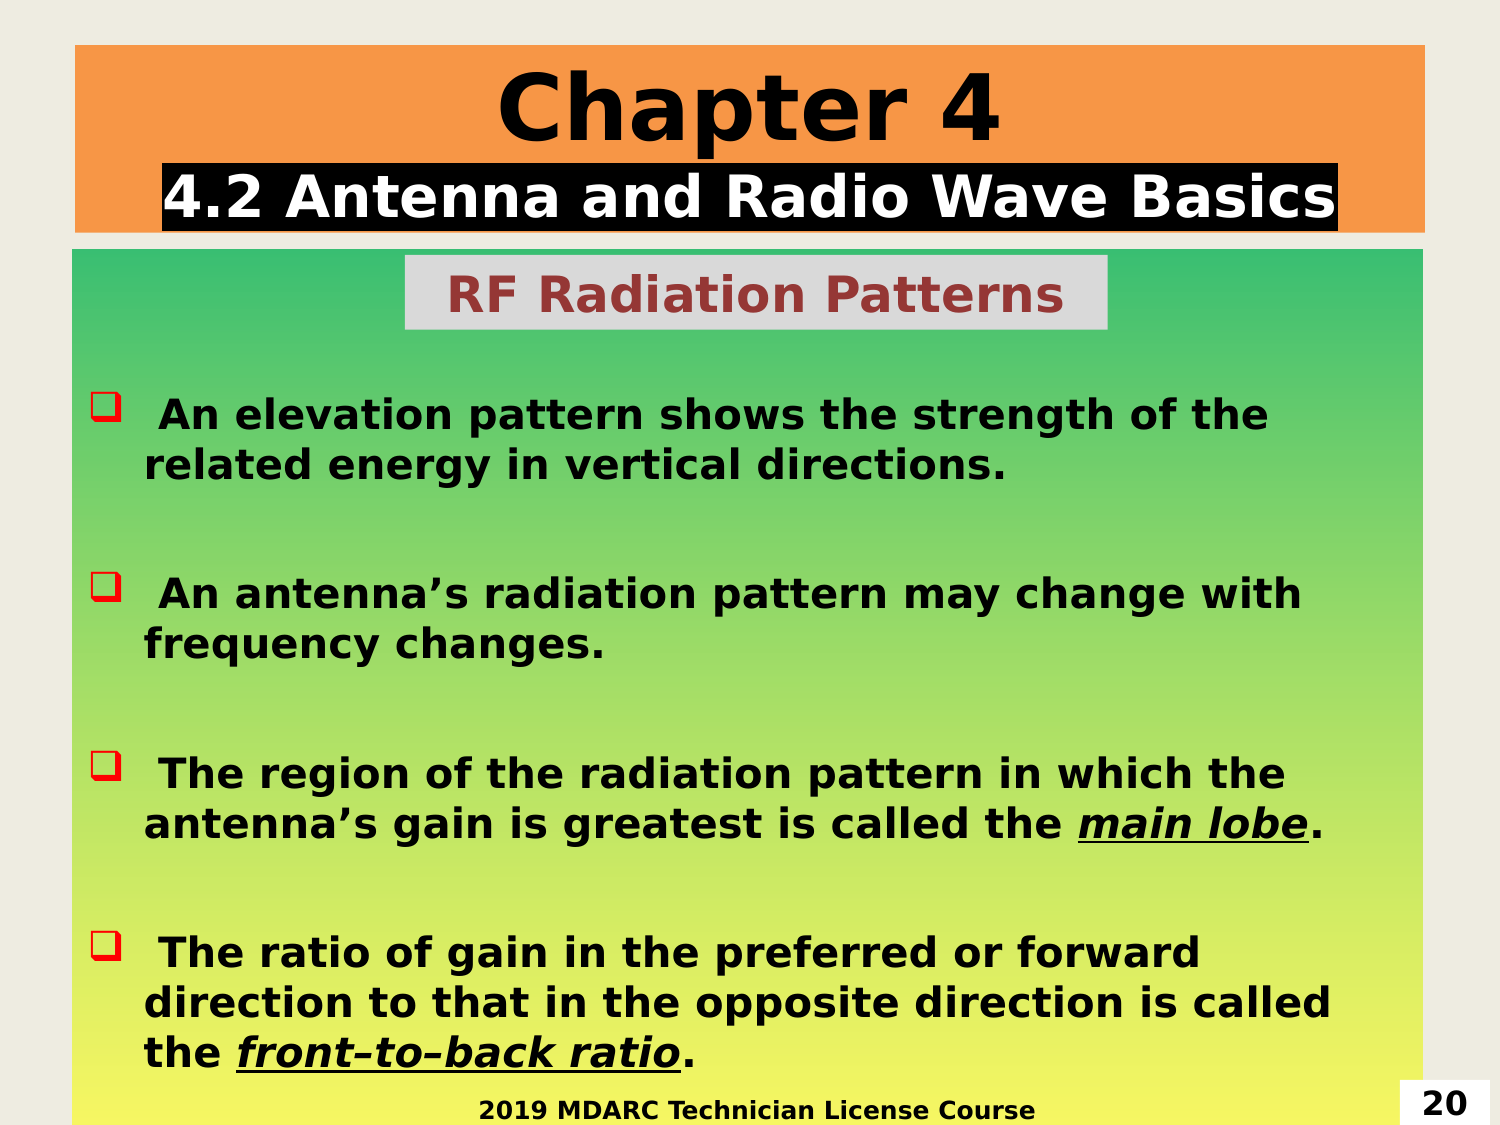

# Chapter 4 4.2 Antenna and Radio Wave Basics

 An elevation pattern shows the strength of the related energy in vertical directions.

 An antenna’s radiation pattern may change with frequency changes.

 The region of the radiation pattern in which the antenna’s gain is greatest is called the main lobe.

 The ratio of gain in the preferred or forward direction to that in the opposite direction is called the front–to–back ratio.

RF Radiation Patterns
20
2019 MDARC Technician License Course